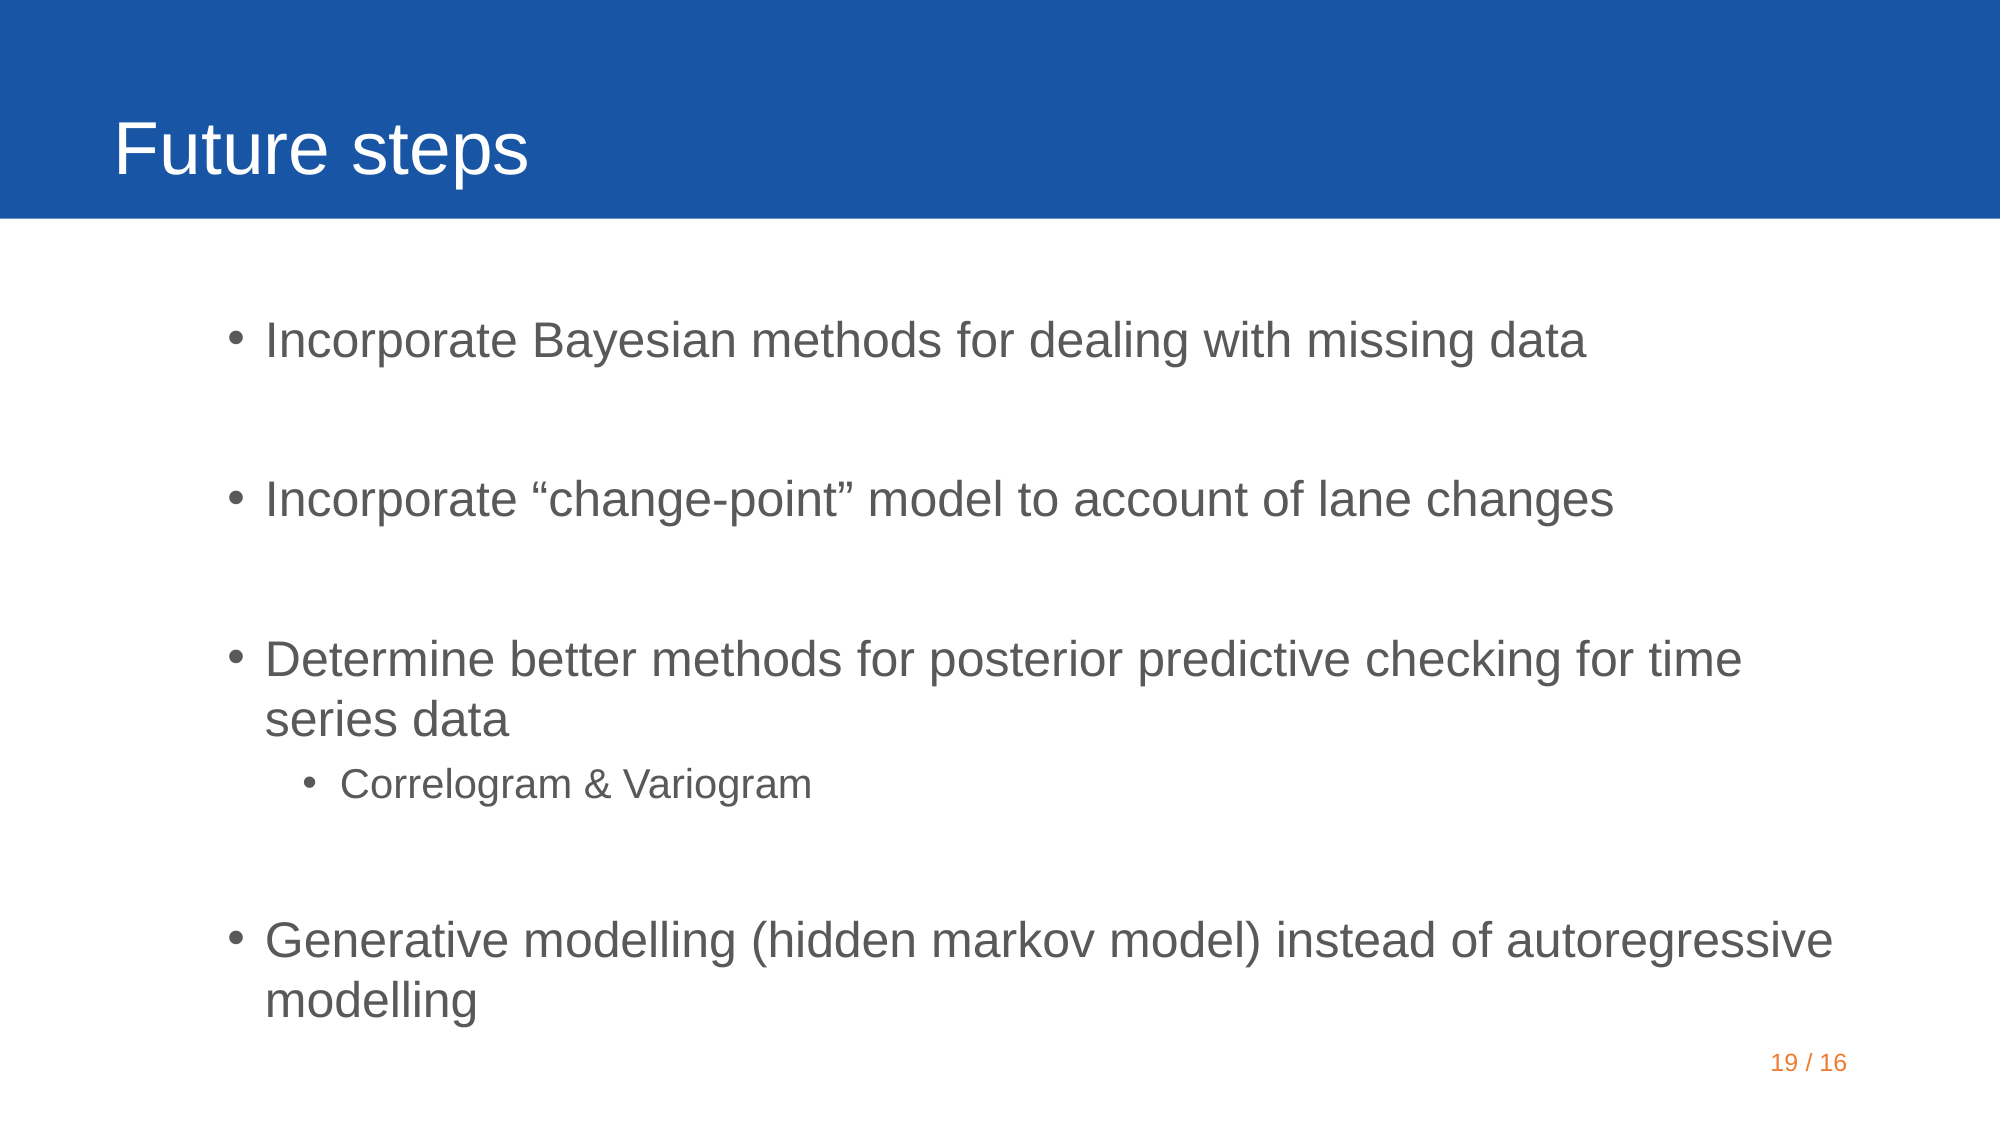

# Future steps
Incorporate Bayesian methods for dealing with missing data

Incorporate “change-point” model to account of lane changes

Determine better methods for posterior predictive checking for time series data
Correlogram & Variogram

Generative modelling (hidden markov model) instead of autoregressive modelling
19